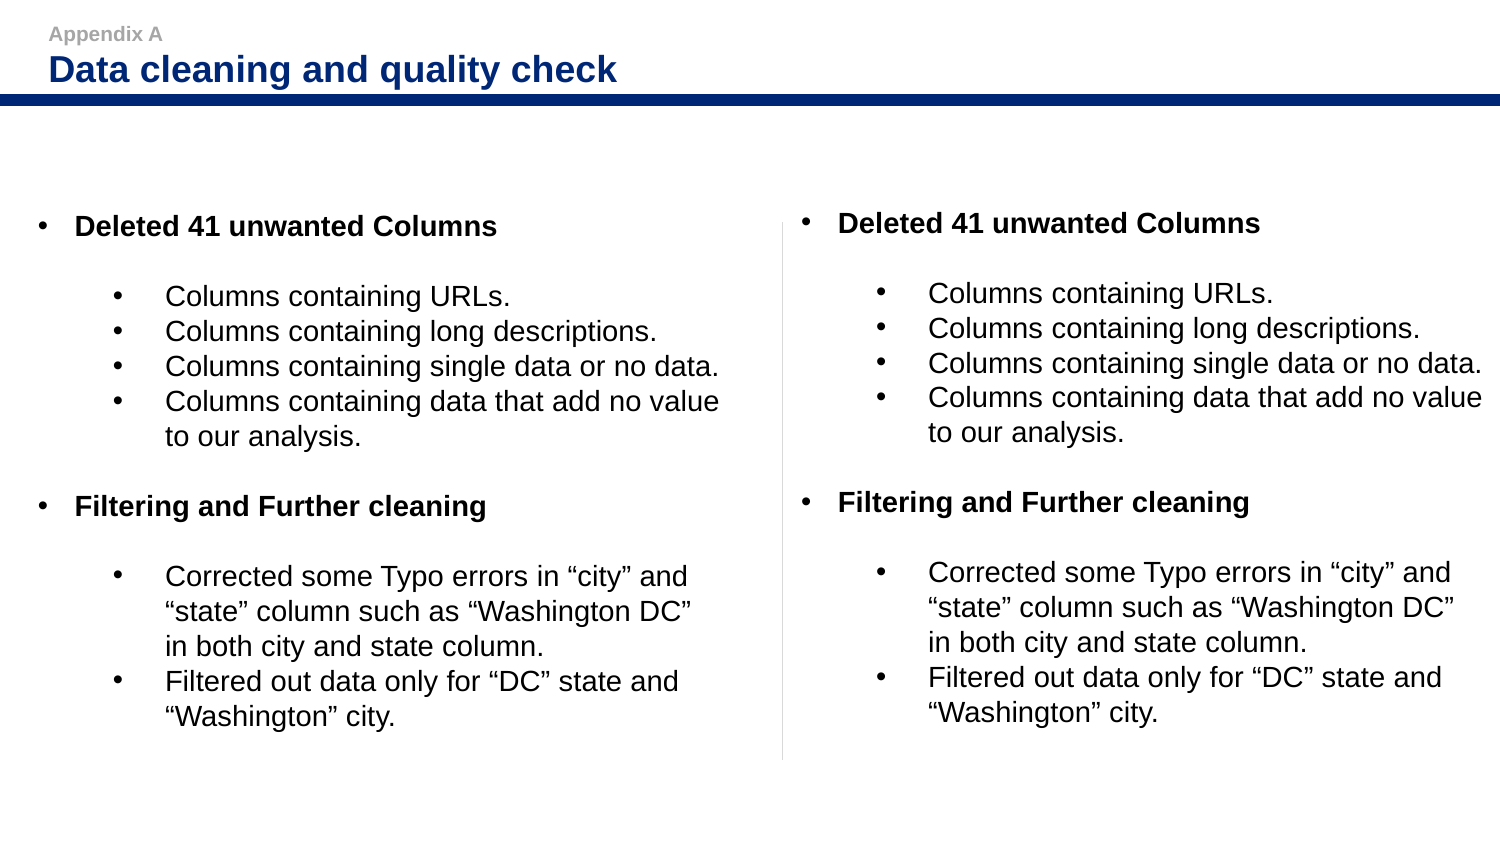

Appendix A
Data cleaning and quality check
Deleted 41 unwanted Columns

Columns containing URLs.
Columns containing long descriptions.
Columns containing single data or no data.
Columns containing data that add no value to our analysis.

Filtering and Further cleaning

Corrected some Typo errors in “city” and “state” column such as “Washington DC” in both city and state column.
Filtered out data only for “DC” state and “Washington” city.
Deleted 41 unwanted Columns

Columns containing URLs.
Columns containing long descriptions.
Columns containing single data or no data.
Columns containing data that add no value to our analysis.

Filtering and Further cleaning

Corrected some Typo errors in “city” and “state” column such as “Washington DC” in both city and state column.
Filtered out data only for “DC” state and “Washington” city.